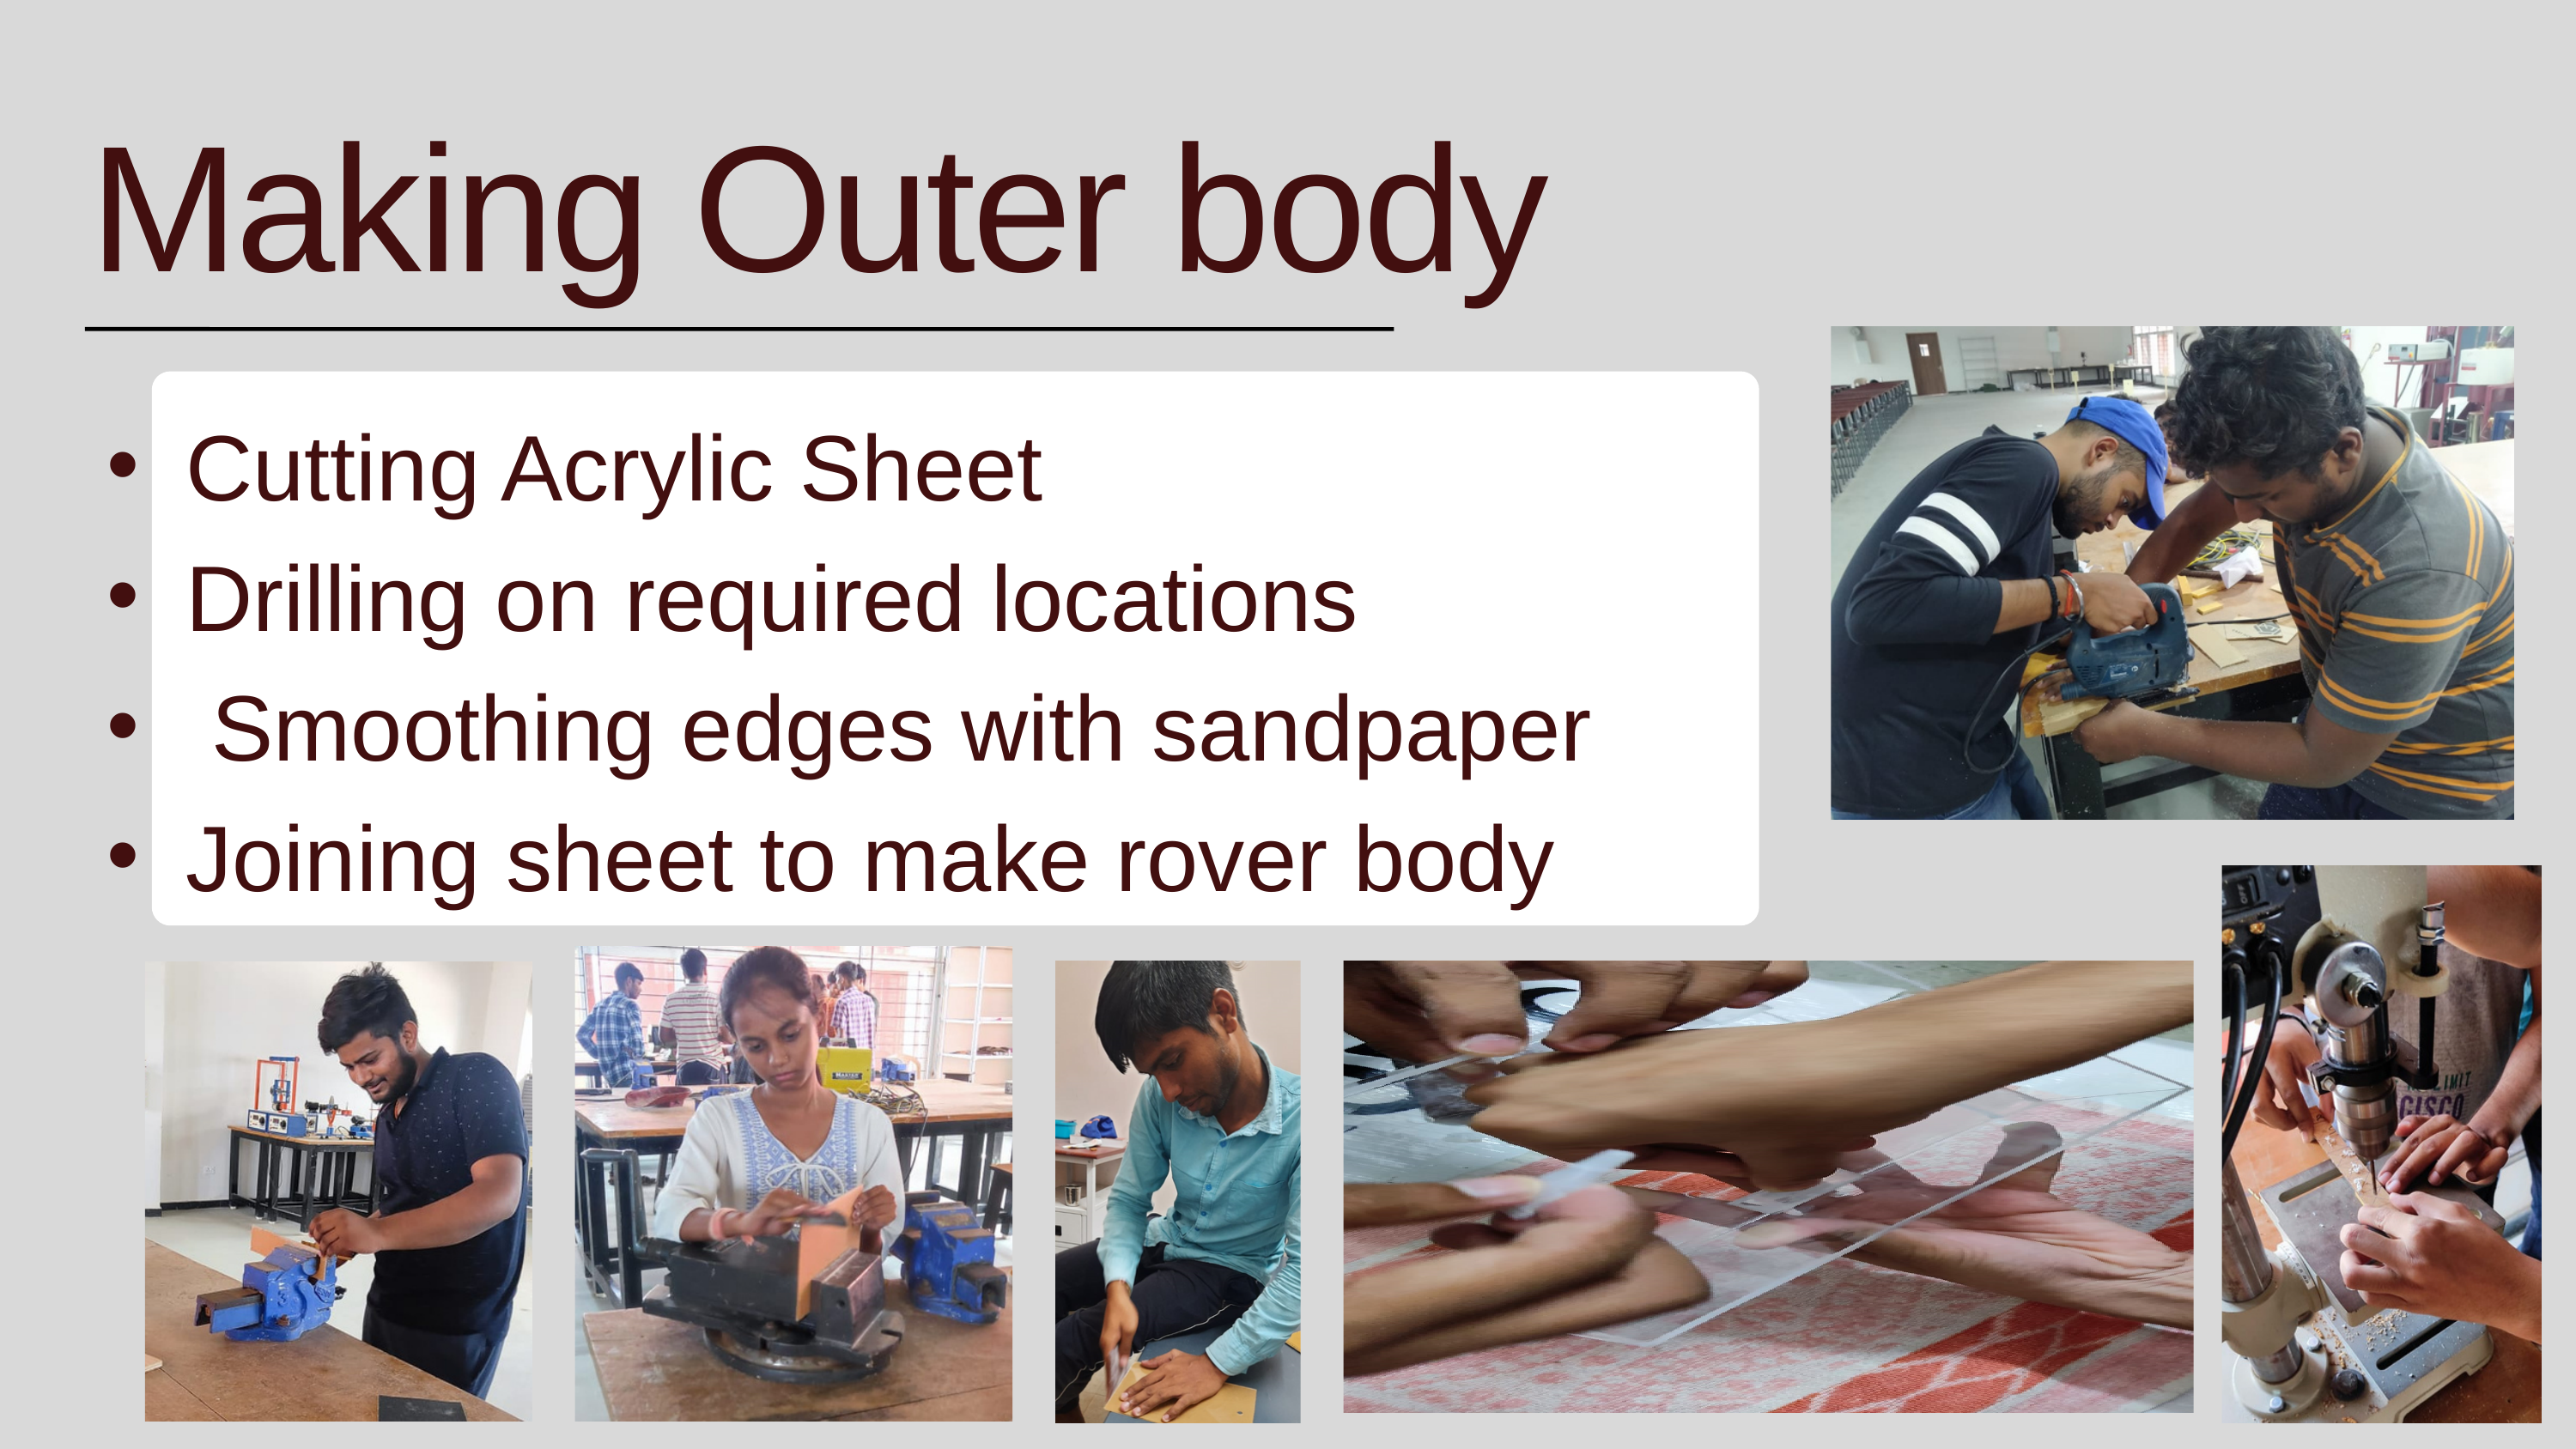

Making Outer body

Cutting Acrylic Sheet
Drilling on required locations
 Smoothing edges with sandpaper
Joining sheet to make rover body